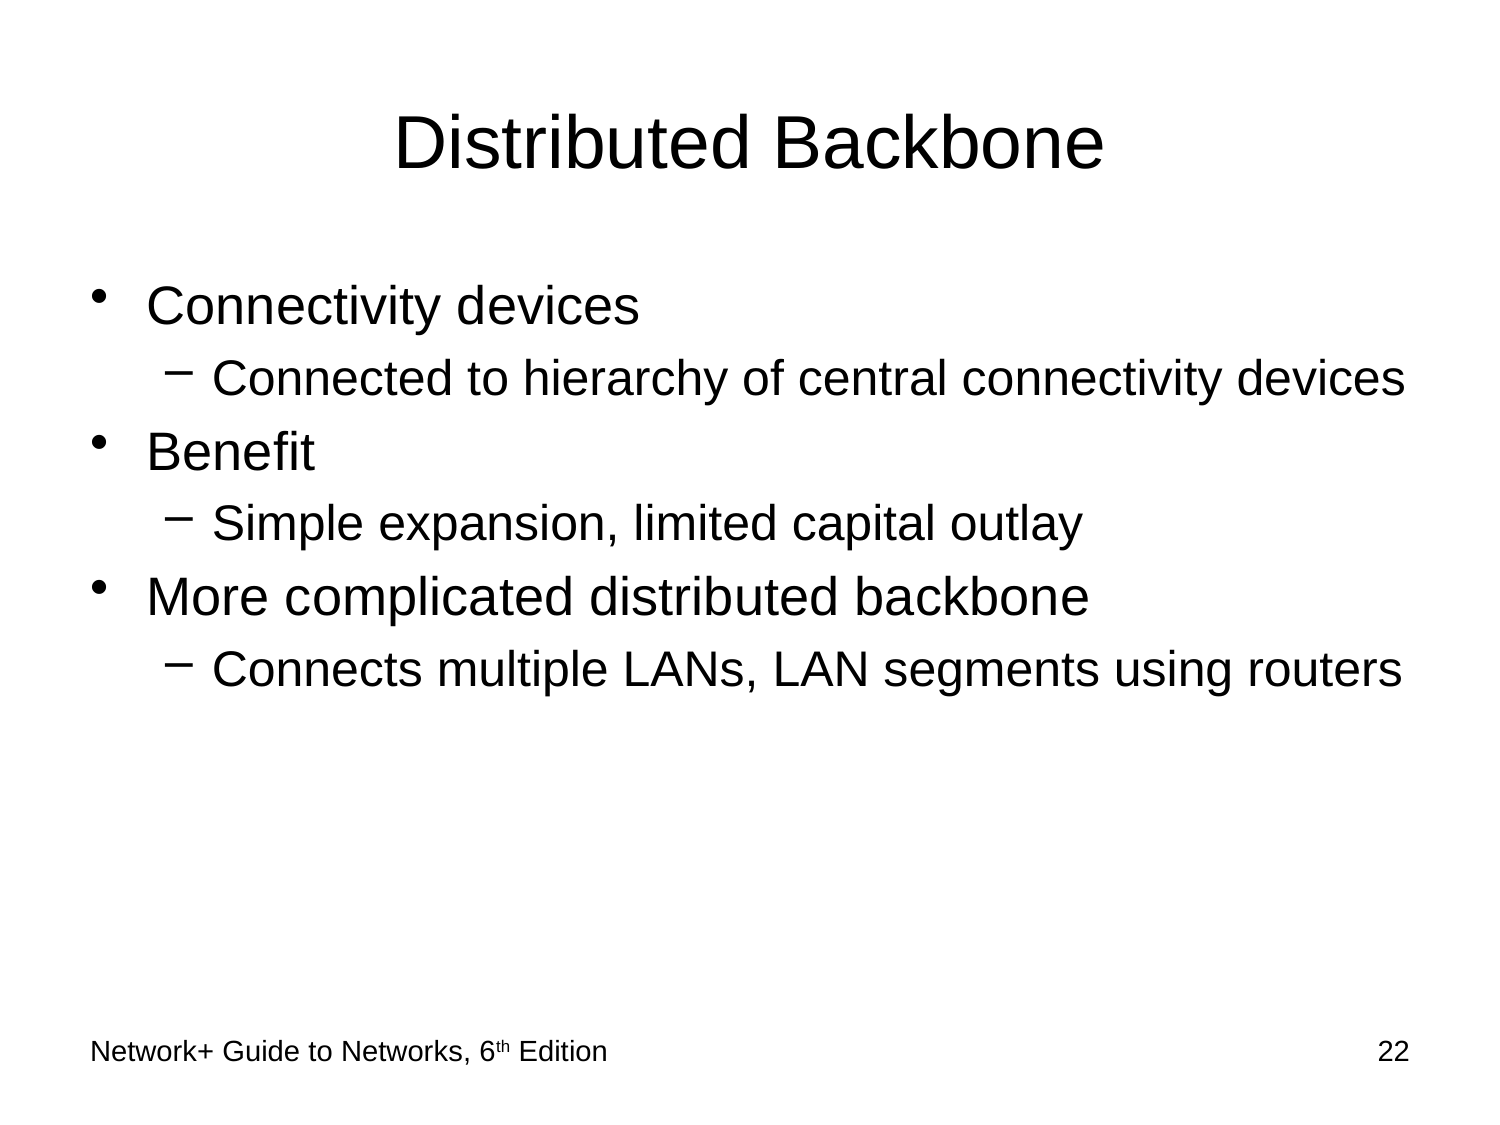

# Distributed Backbone
Connectivity devices
Connected to hierarchy of central connectivity devices
Benefit
Simple expansion, limited capital outlay
More complicated distributed backbone
Connects multiple LANs, LAN segments using routers

Network+ Guide to Networks, 6th Edition
22